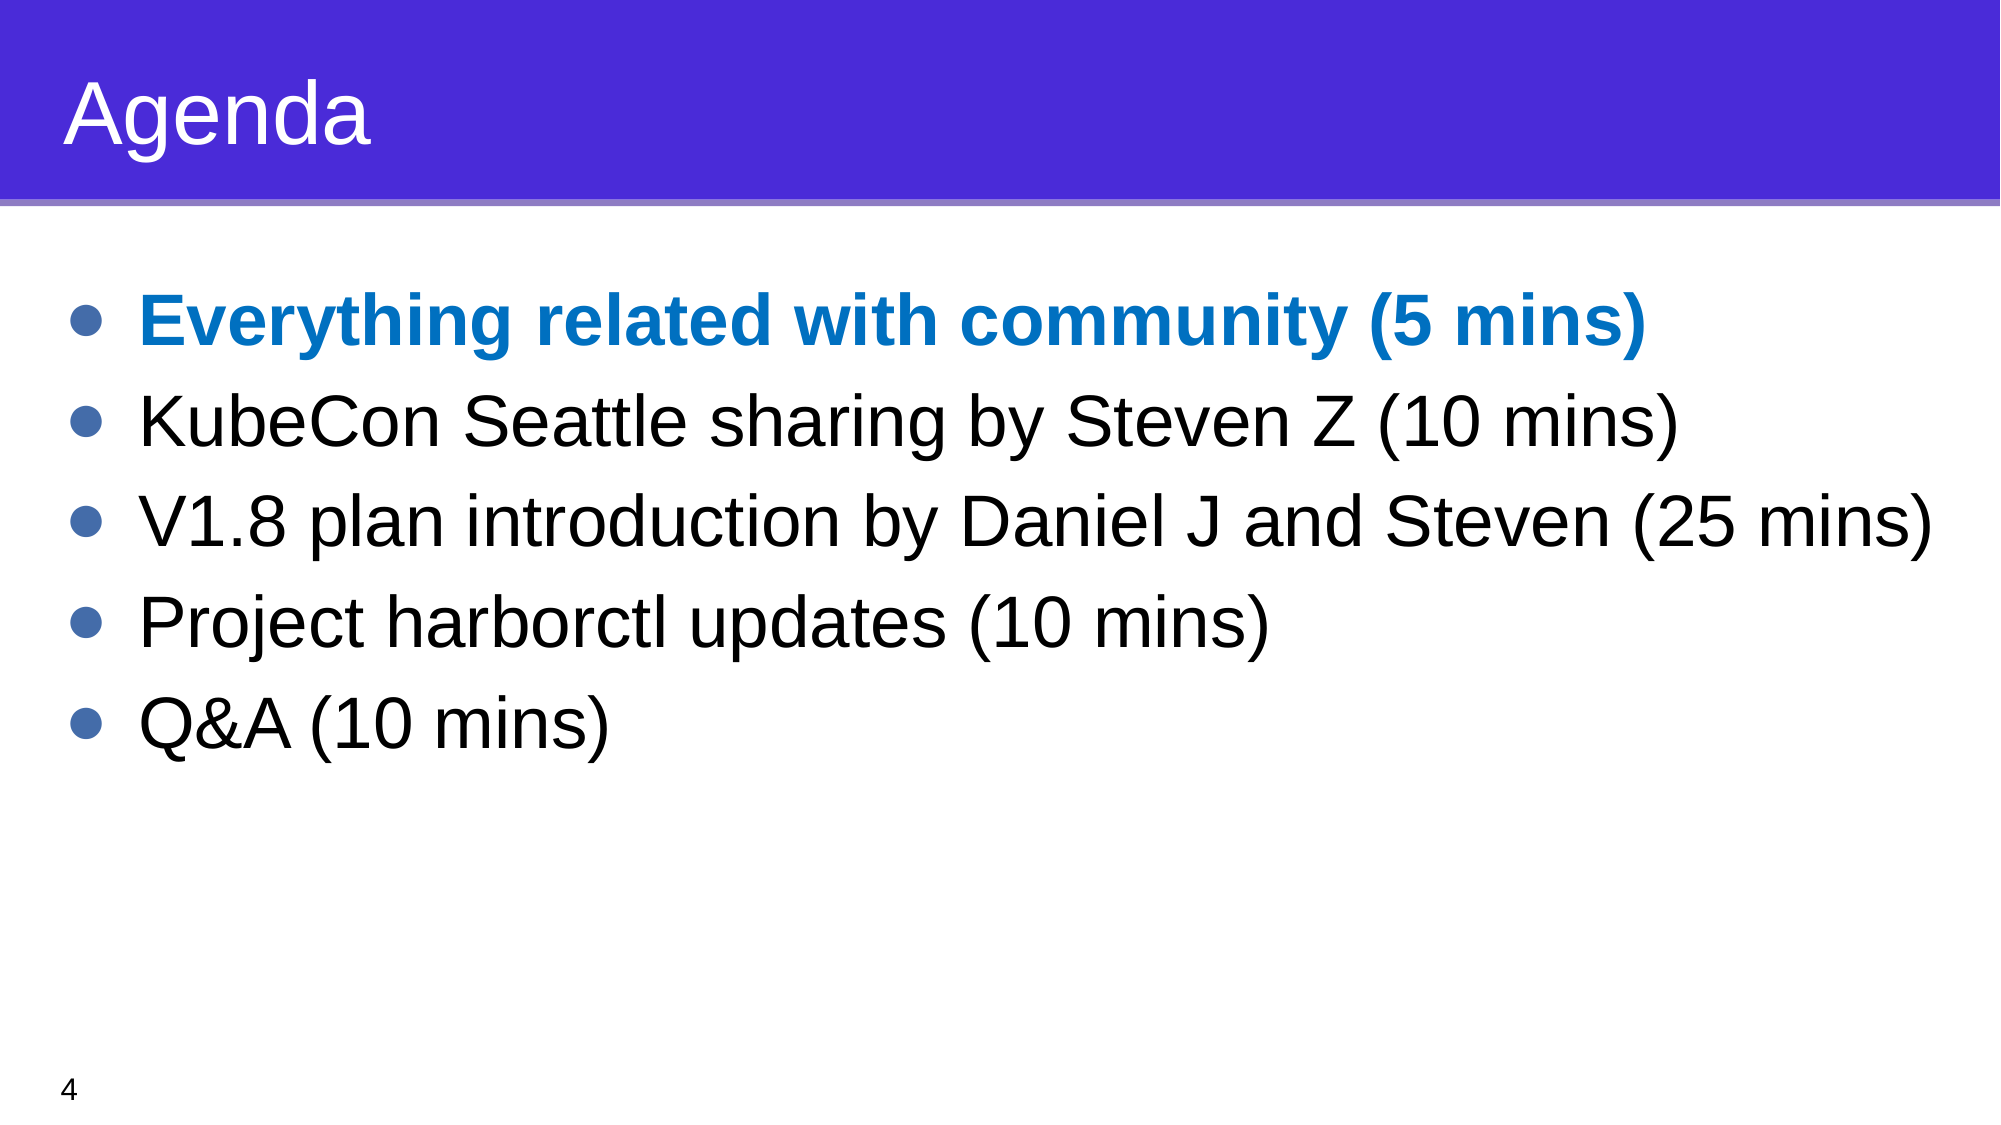

# Agenda
Everything related with community (5 mins)
KubeCon Seattle sharing by Steven Z (10 mins)
V1.8 plan introduction by Daniel J and Steven (25 mins)
Project harborctl updates (10 mins)
Q&A (10 mins)
4